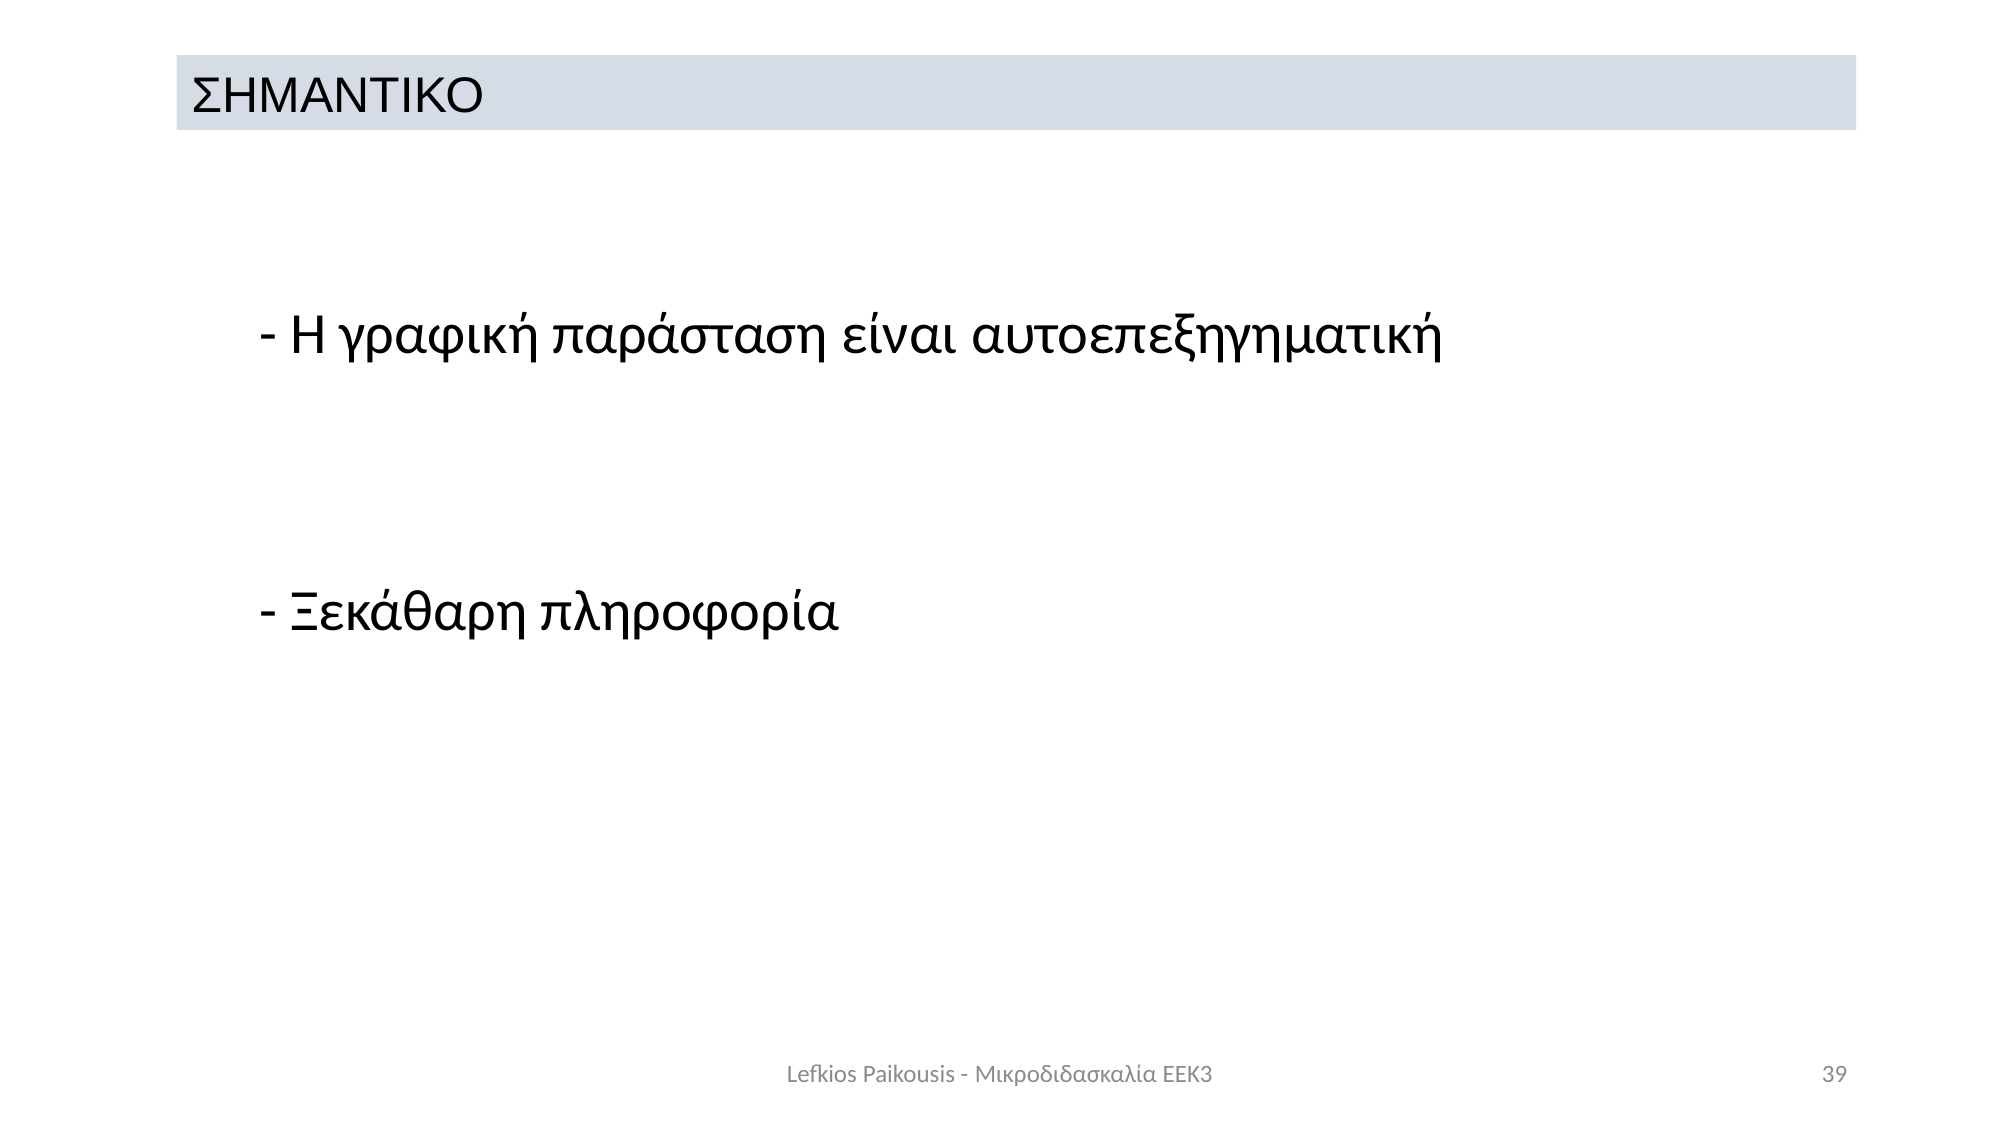

ΣΗΜΑΝΤΙΚΟ
- Η γραφική παράσταση είναι αυτοεπεξηγηματική
- Ξεκάθαρη πληροφορία
Lefkios Paikousis - Μικροδιδασκαλία ΕΕΚ3
39